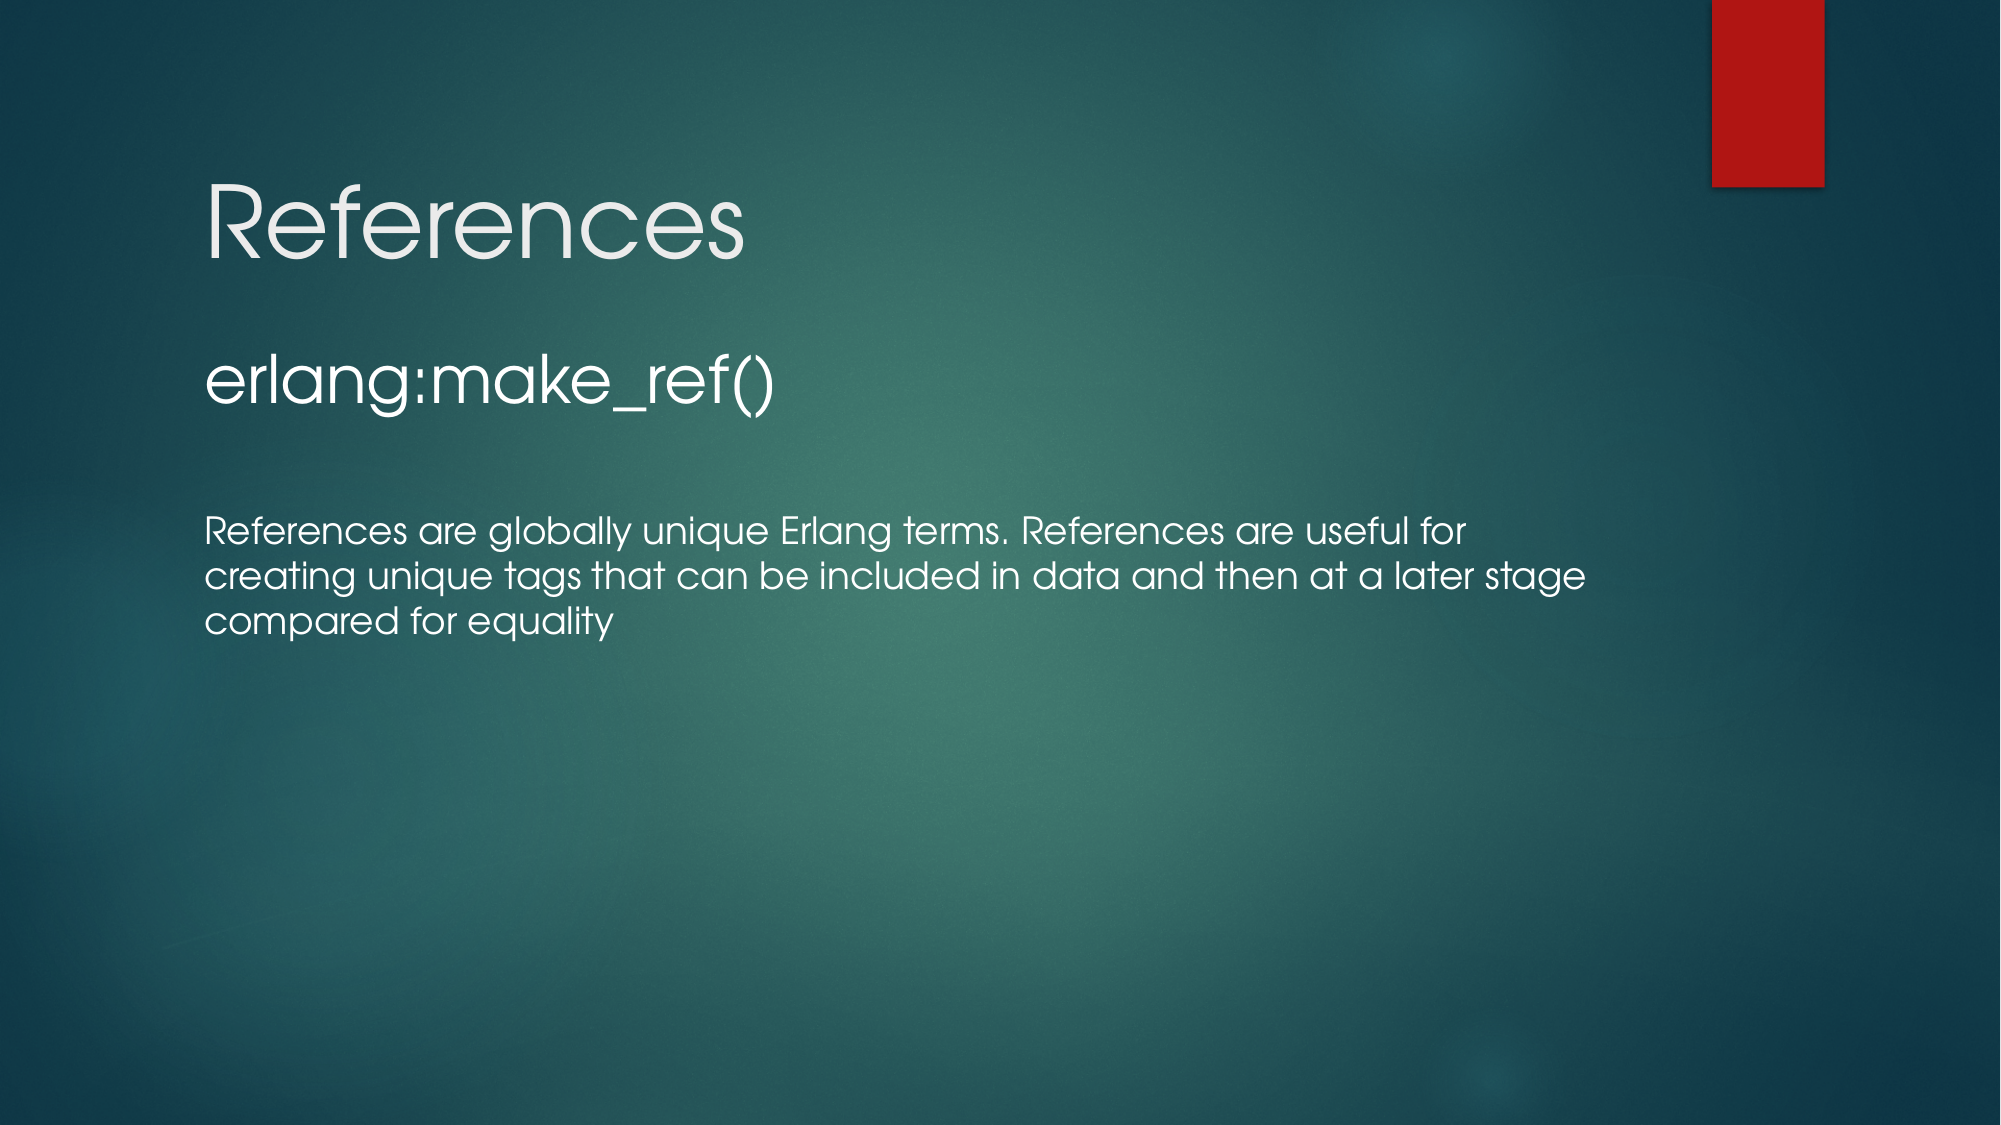

# References
erlang:make_ref()

References are globally unique Erlang terms. References are useful for creating unique tags that can be included in data and then at a later stage compared for equality